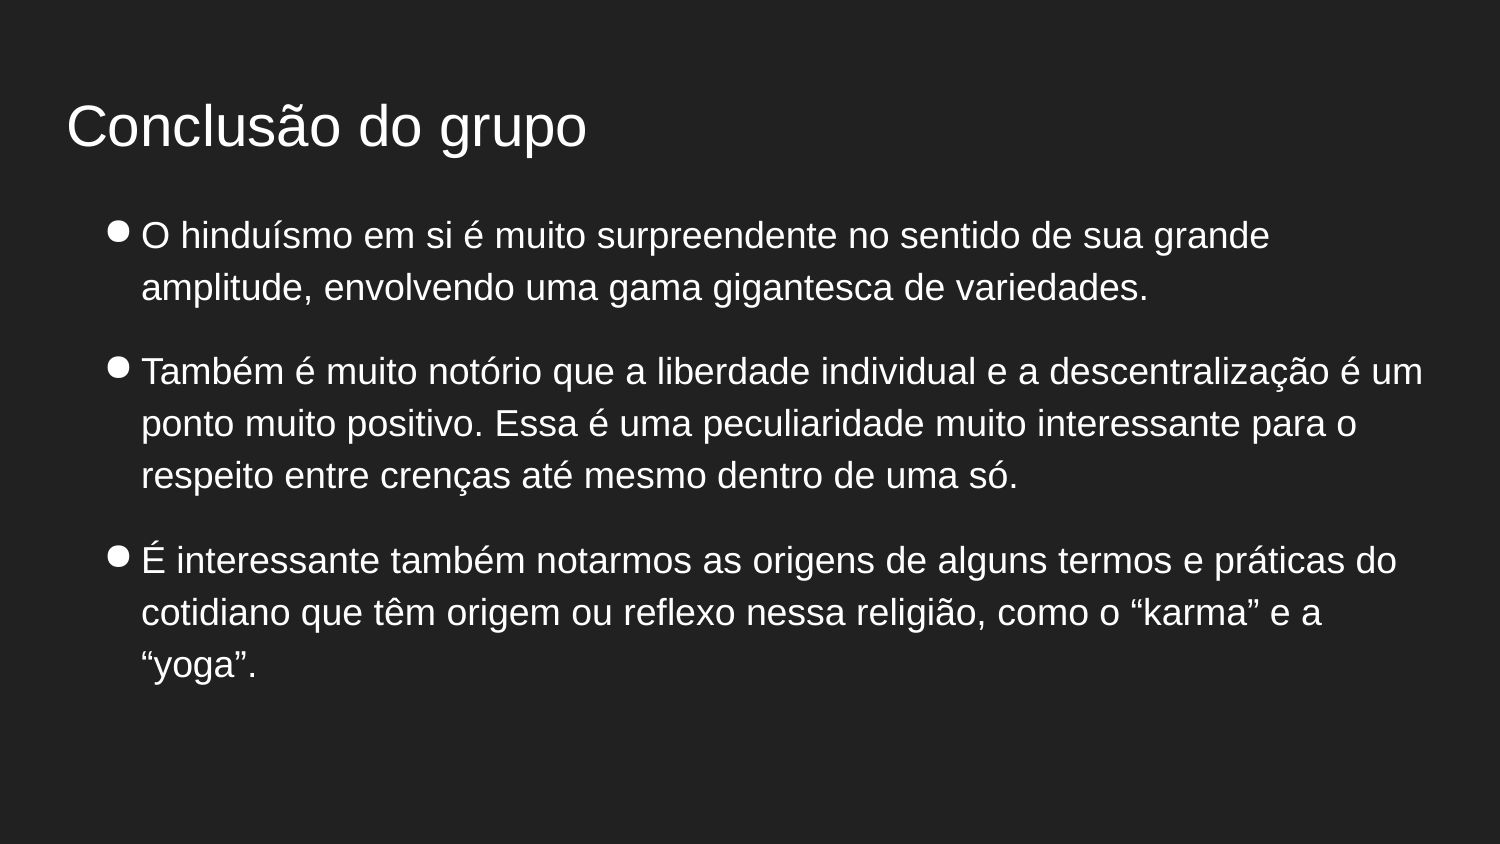

# Conclusão do grupo
O hinduísmo em si é muito surpreendente no sentido de sua grande amplitude, envolvendo uma gama gigantesca de variedades.
Também é muito notório que a liberdade individual e a descentralização é um ponto muito positivo. Essa é uma peculiaridade muito interessante para o respeito entre crenças até mesmo dentro de uma só.
É interessante também notarmos as origens de alguns termos e práticas do cotidiano que têm origem ou reflexo nessa religião, como o “karma” e a “yoga”.